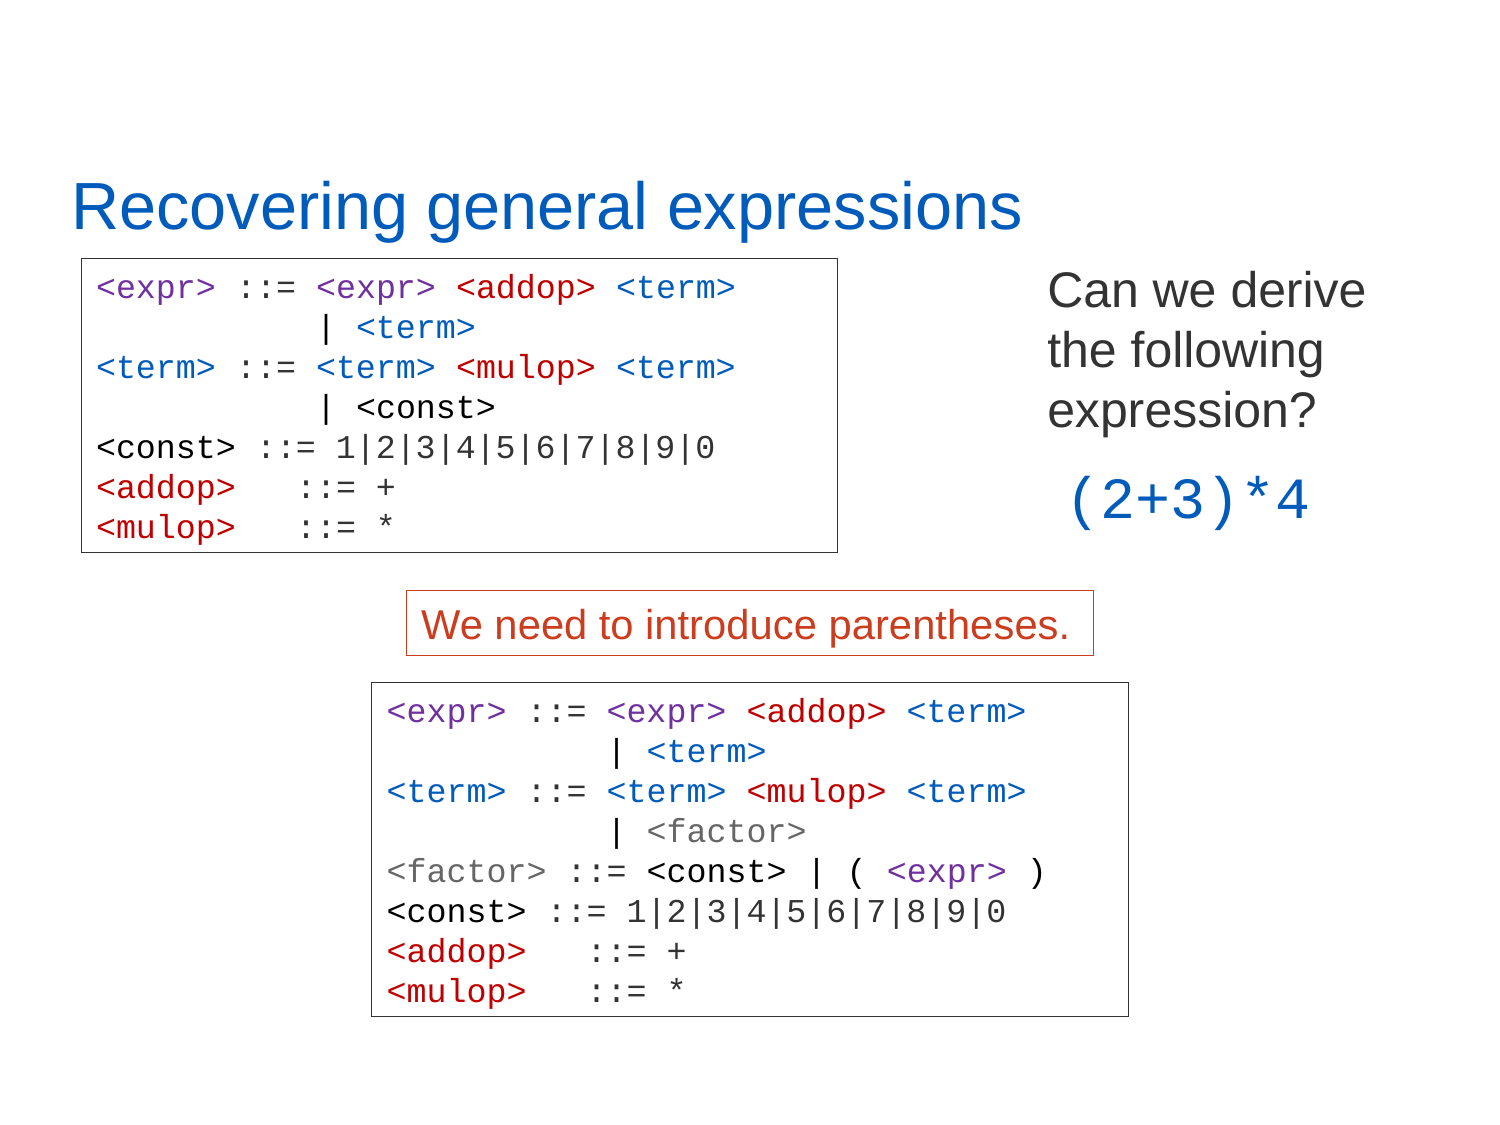

Recovering general expressions
Can we derive the following expression?
<expr> ::= <expr> <addop> <term>
           | <term>
<term> ::= <term> <mulop> <term>
           | <const>
<const> ::= 1|2|3|4|5|6|7|8|9|0
<addop>   ::= +
<mulop>   ::= *
(2+3)*4
We need to introduce parentheses.
<expr> ::= <expr> <addop> <term>
           | <term>
<term> ::= <term> <mulop> <term>
           | <factor>
<factor> ::= <const> | ( <expr> )
<const> ::= 1|2|3|4|5|6|7|8|9|0
<addop>   ::= +
<mulop>   ::= *